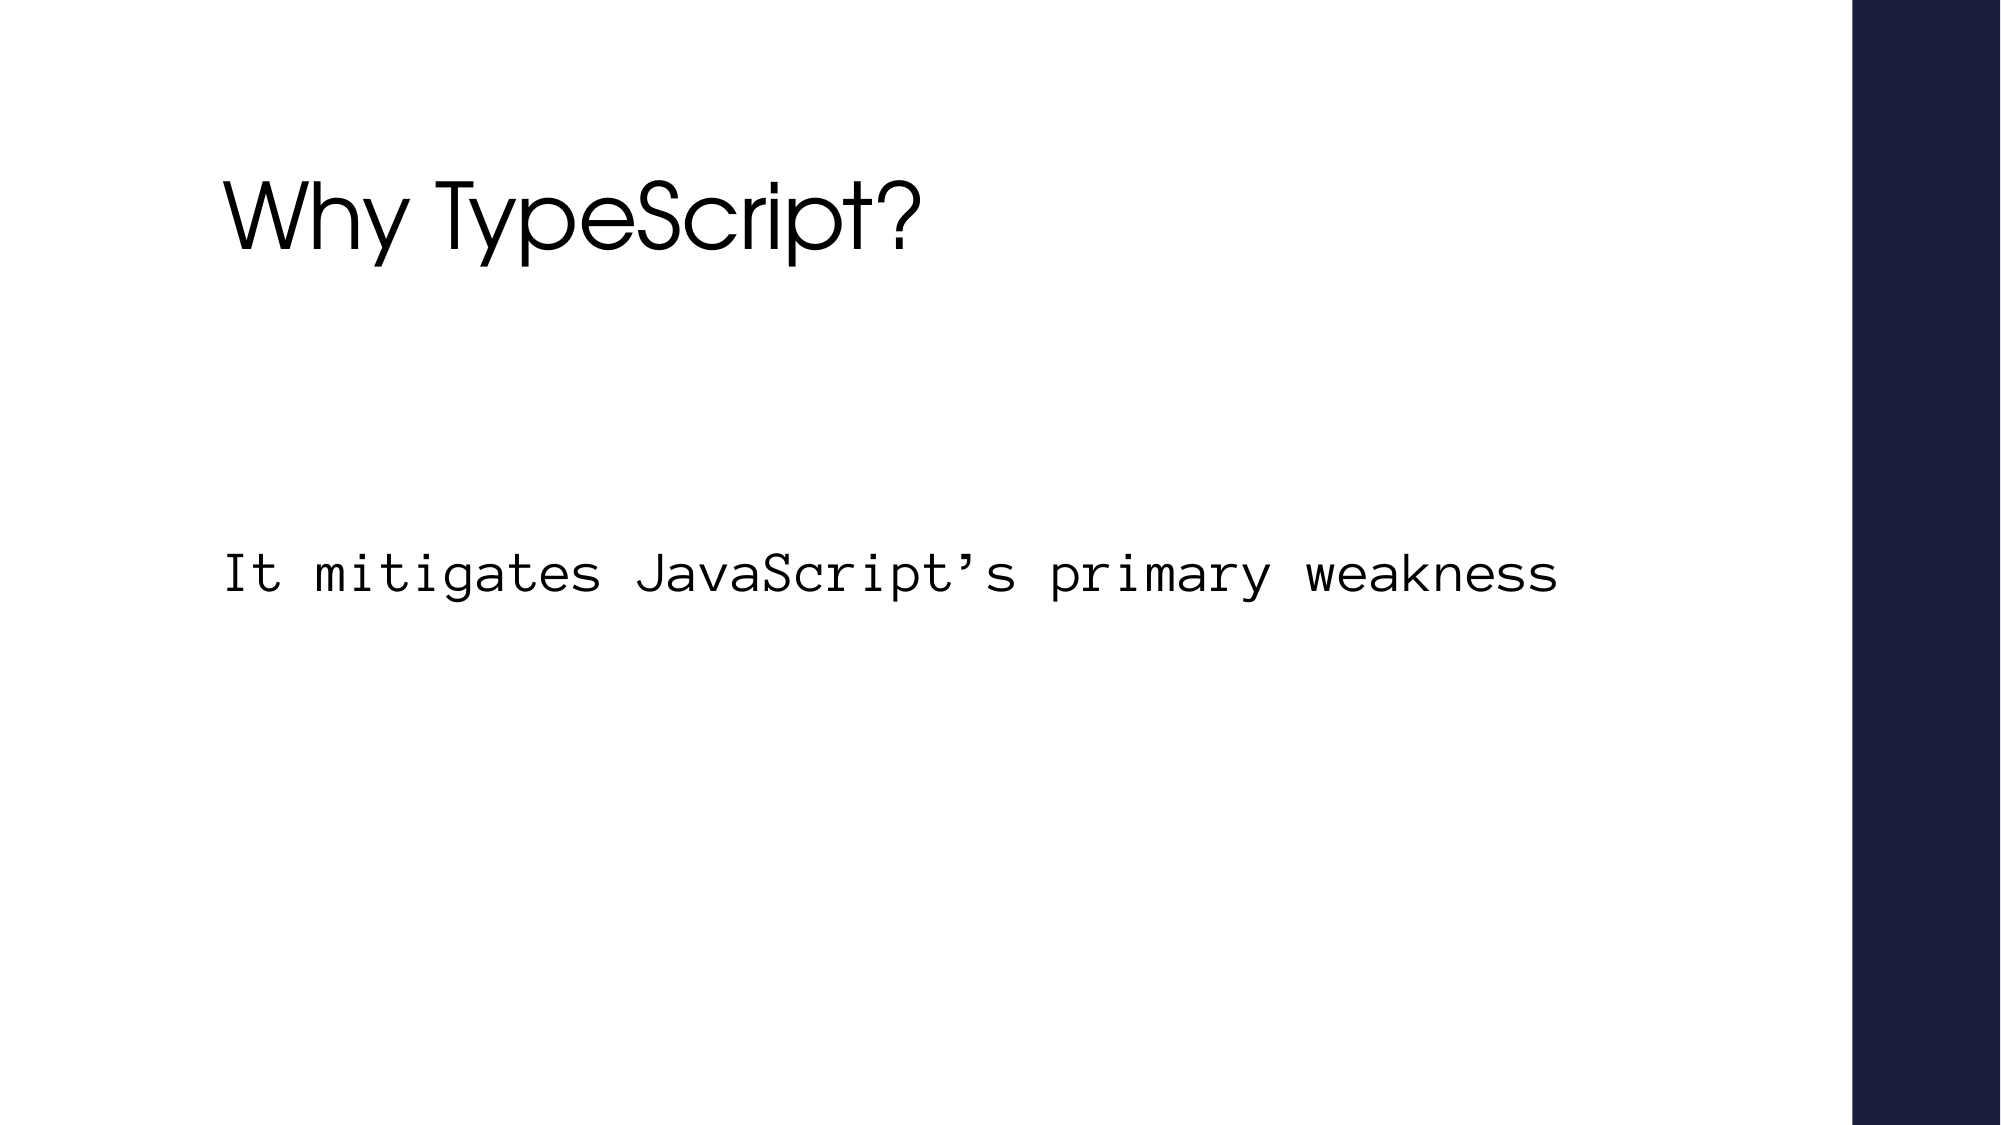

# Why TypeScript?

It mitigates JavaScript’s primary weakness